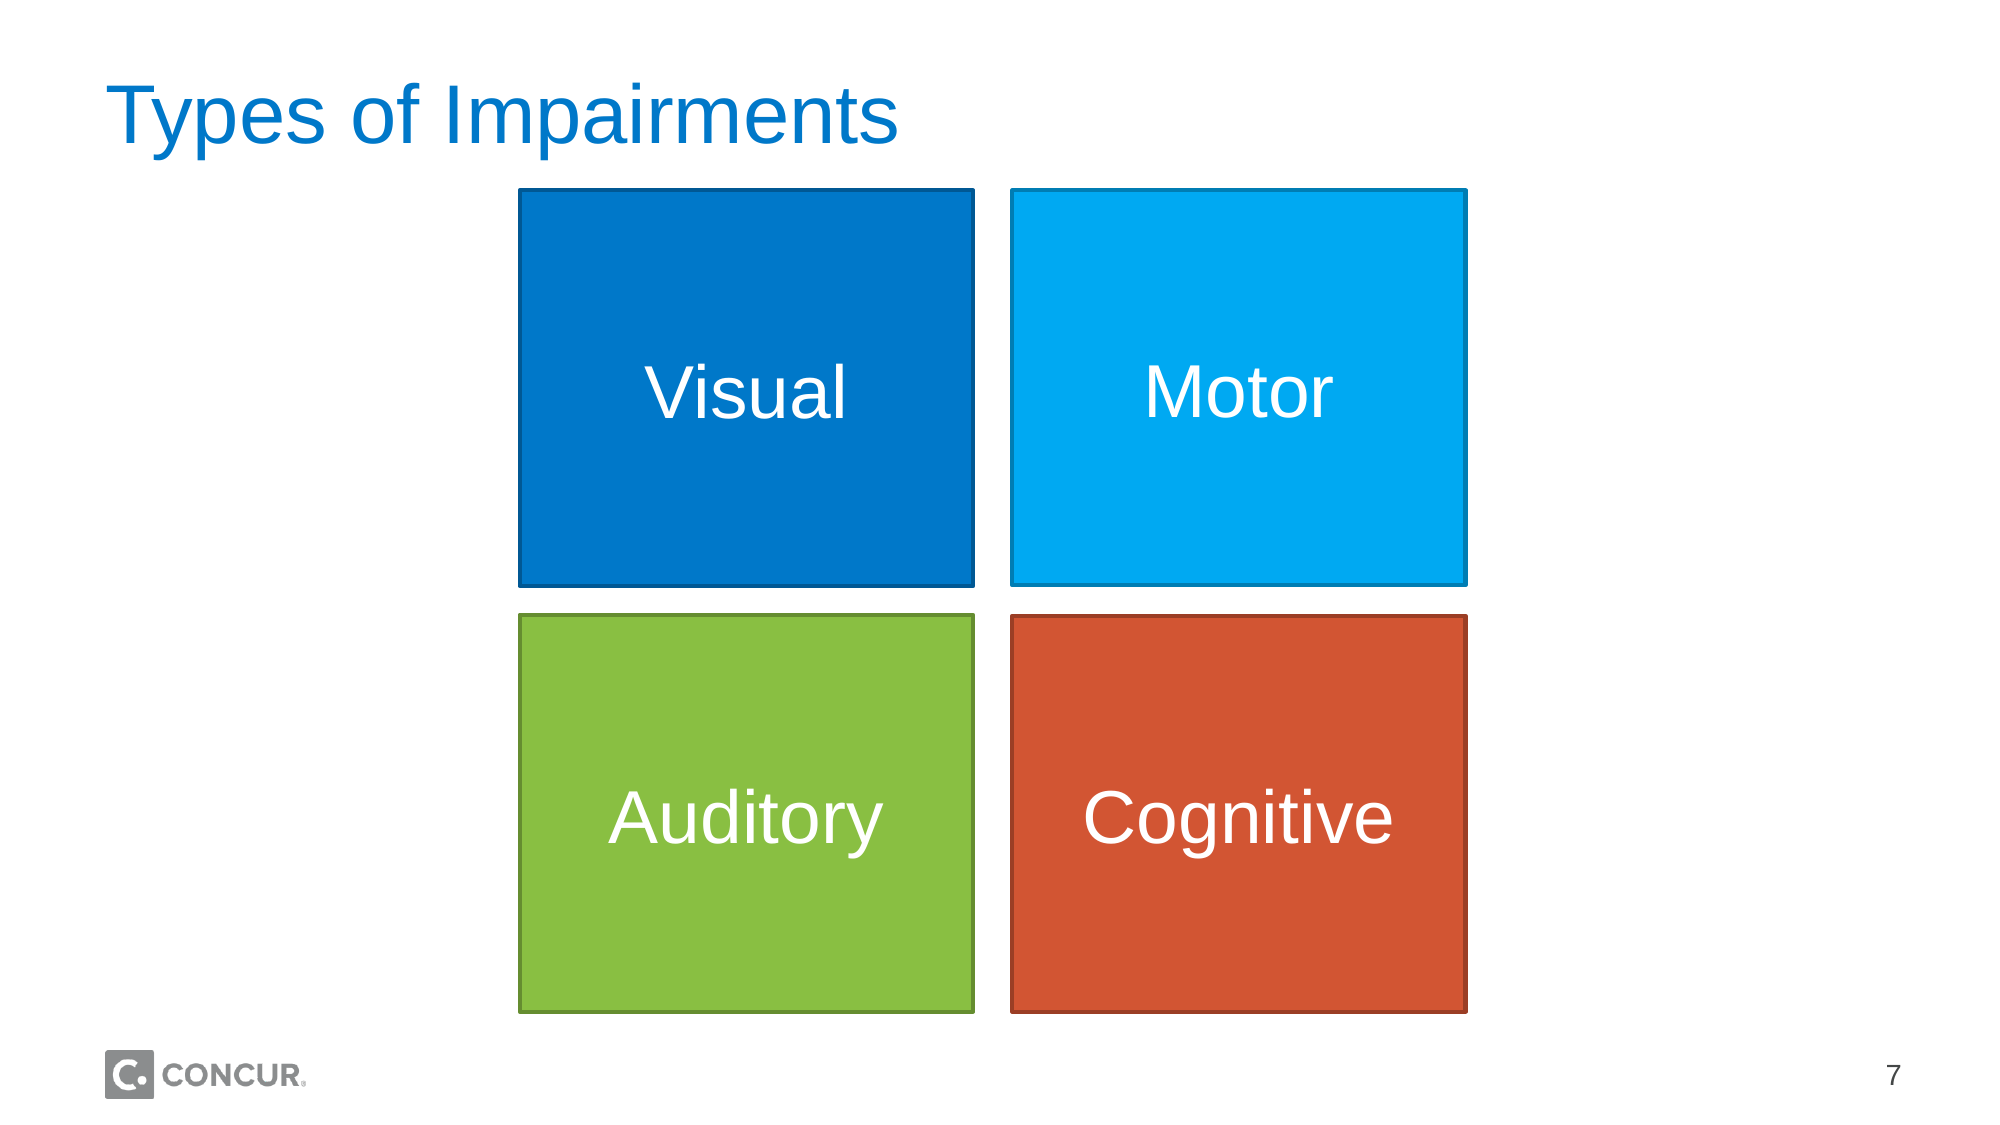

# Types of Impairments
Visual
Motor
Auditory
Cognitive